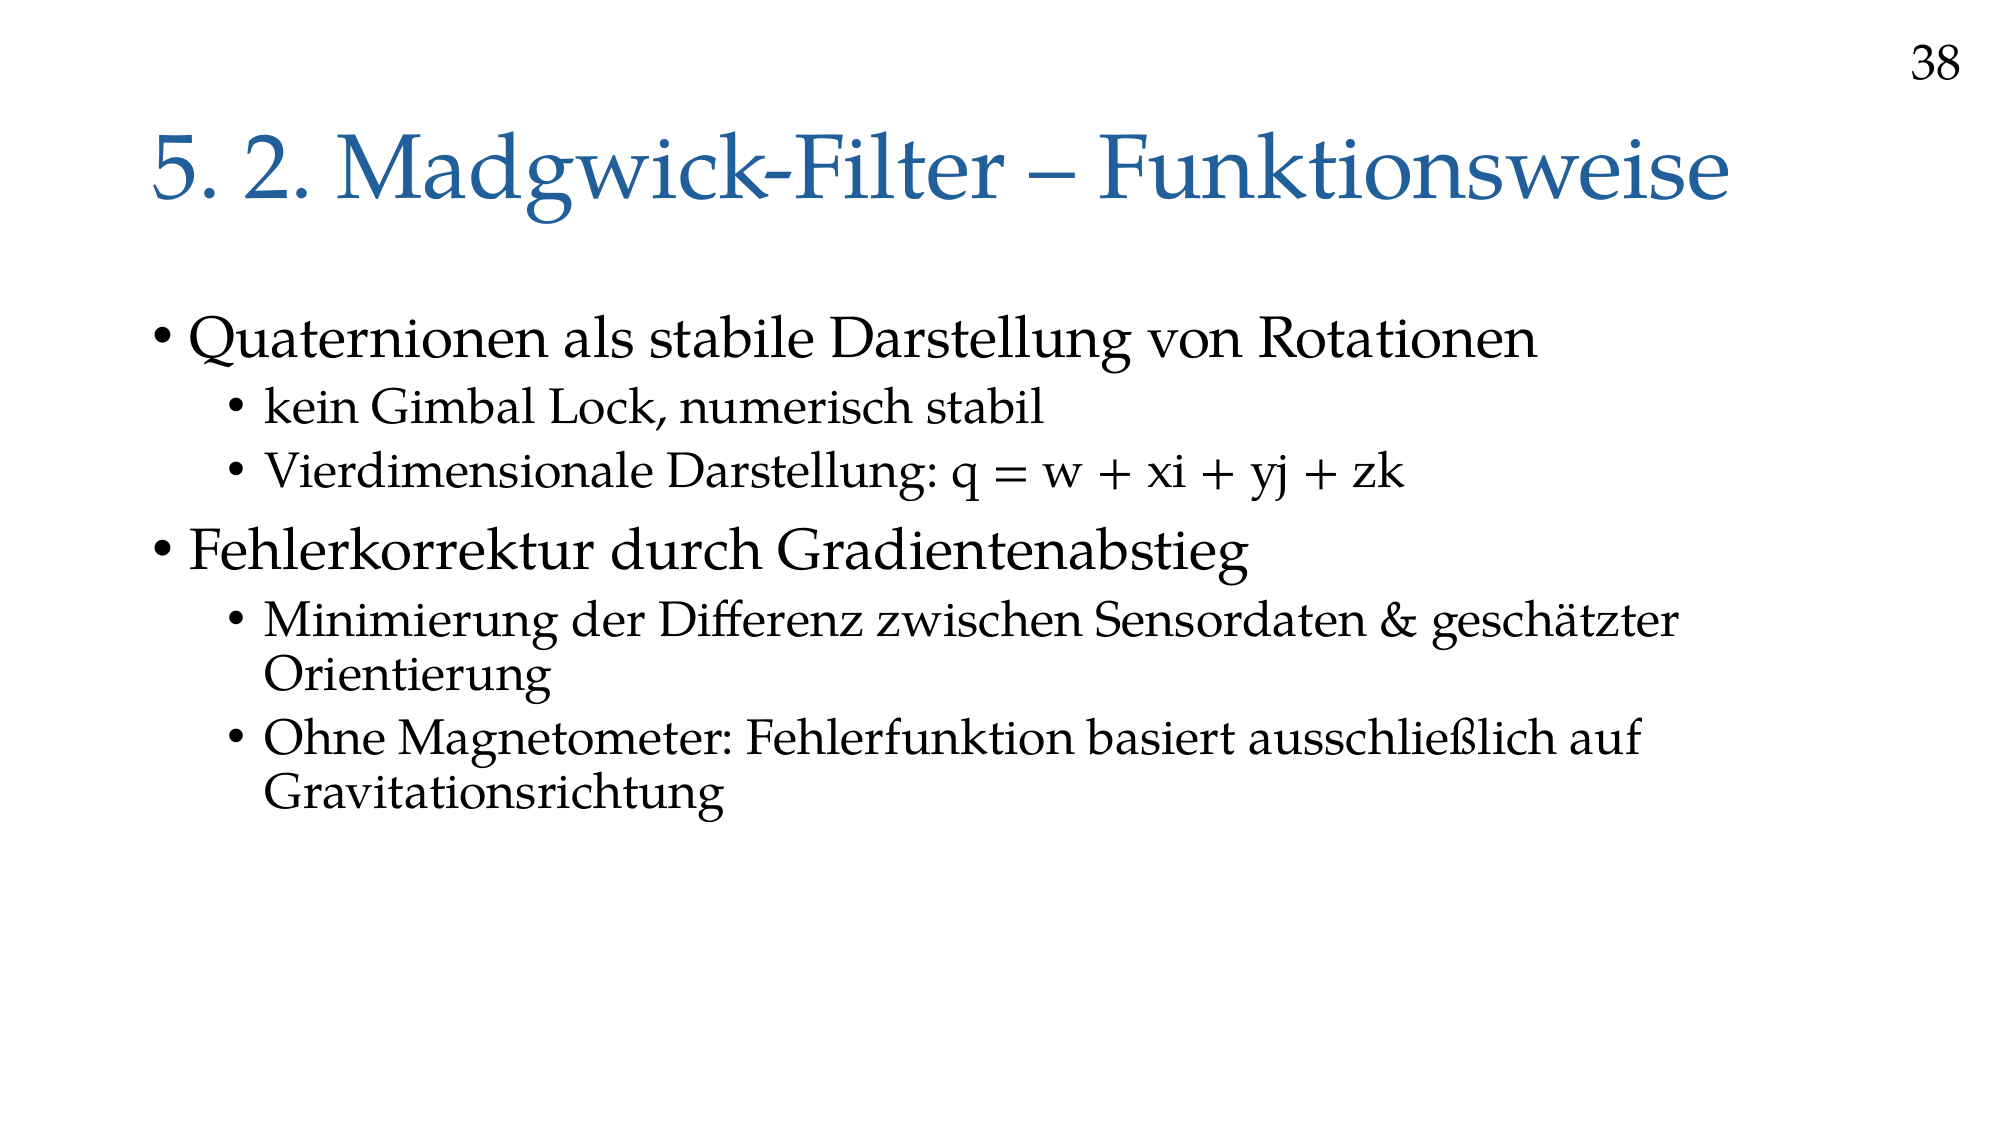

38
# 5. 2. Madgwick-Filter – Funktionsweise
Quaternionen als stabile Darstellung von Rotationen
kein Gimbal Lock, numerisch stabil
Vierdimensionale Darstellung: q = w + xi + yj + zk
Fehlerkorrektur durch Gradientenabstieg
Minimierung der Differenz zwischen Sensordaten & geschätzter Orientierung
Ohne Magnetometer: Fehlerfunktion basiert ausschließlich auf Gravitationsrichtung